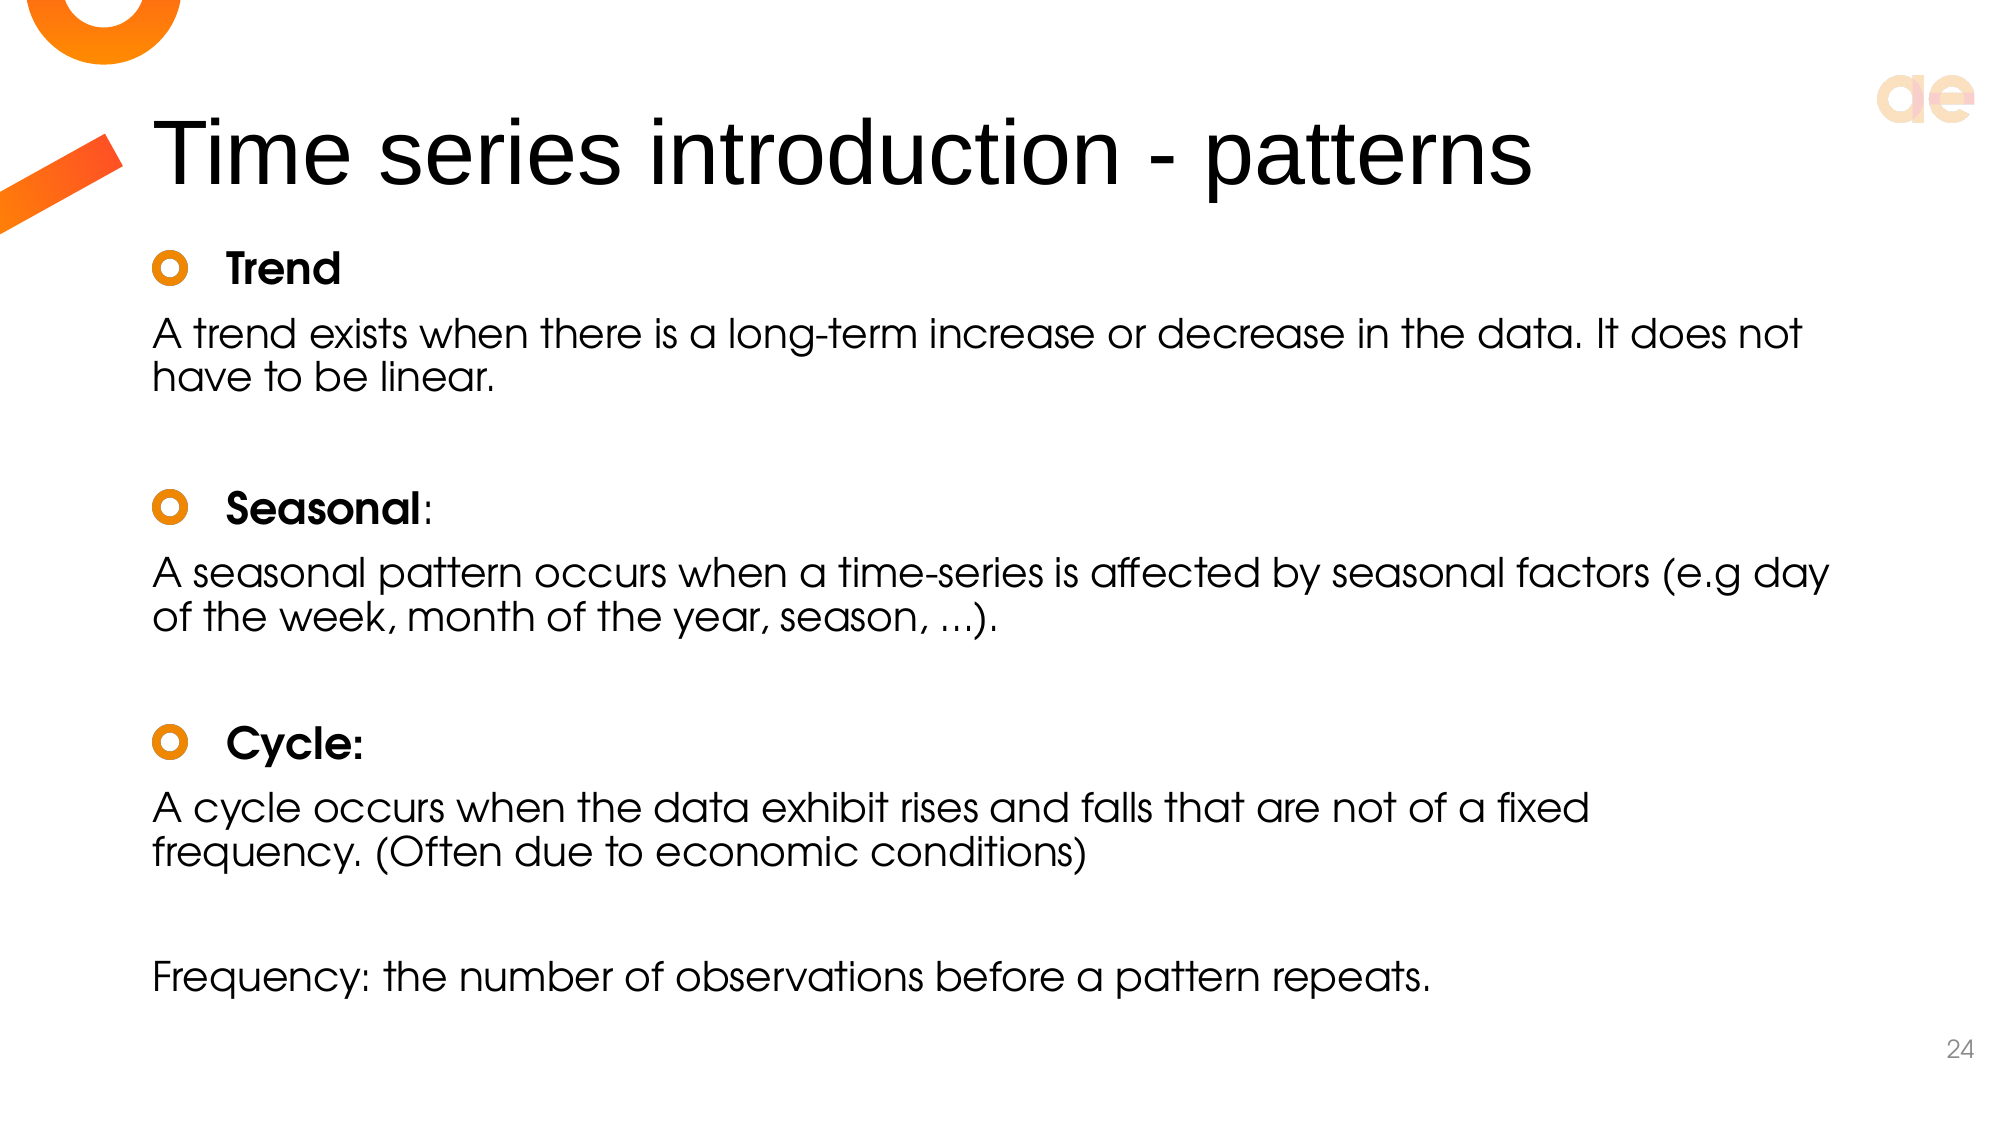

# Time series introduction - patterns
Trend
A trend exists when there is a long-term increase or decrease in the data. It does not have to be linear.

Seasonal:
A seasonal pattern occurs when a time-series is affected by seasonal factors (e.g day of the week, month of the year, season, …).

Cycle:
A cycle occurs when the data exhibit rises and falls that are not of a fixed frequency. (Often due to economic conditions)

Frequency: the number of observations before a pattern repeats.

24